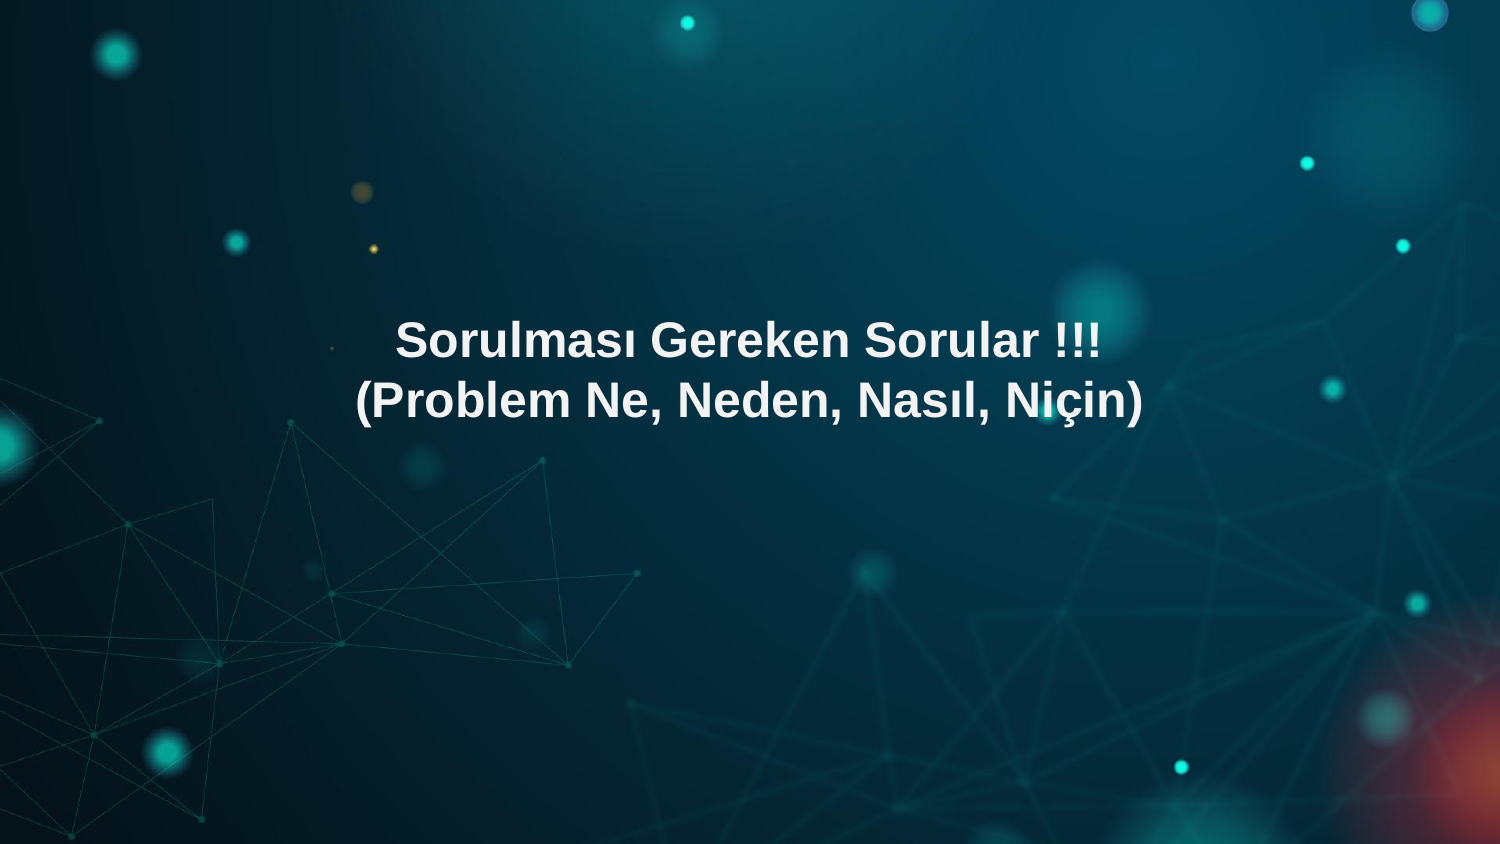

# Sorulması Gereken Sorular !!!
(Problem Ne, Neden, Nasıl, Niçin)